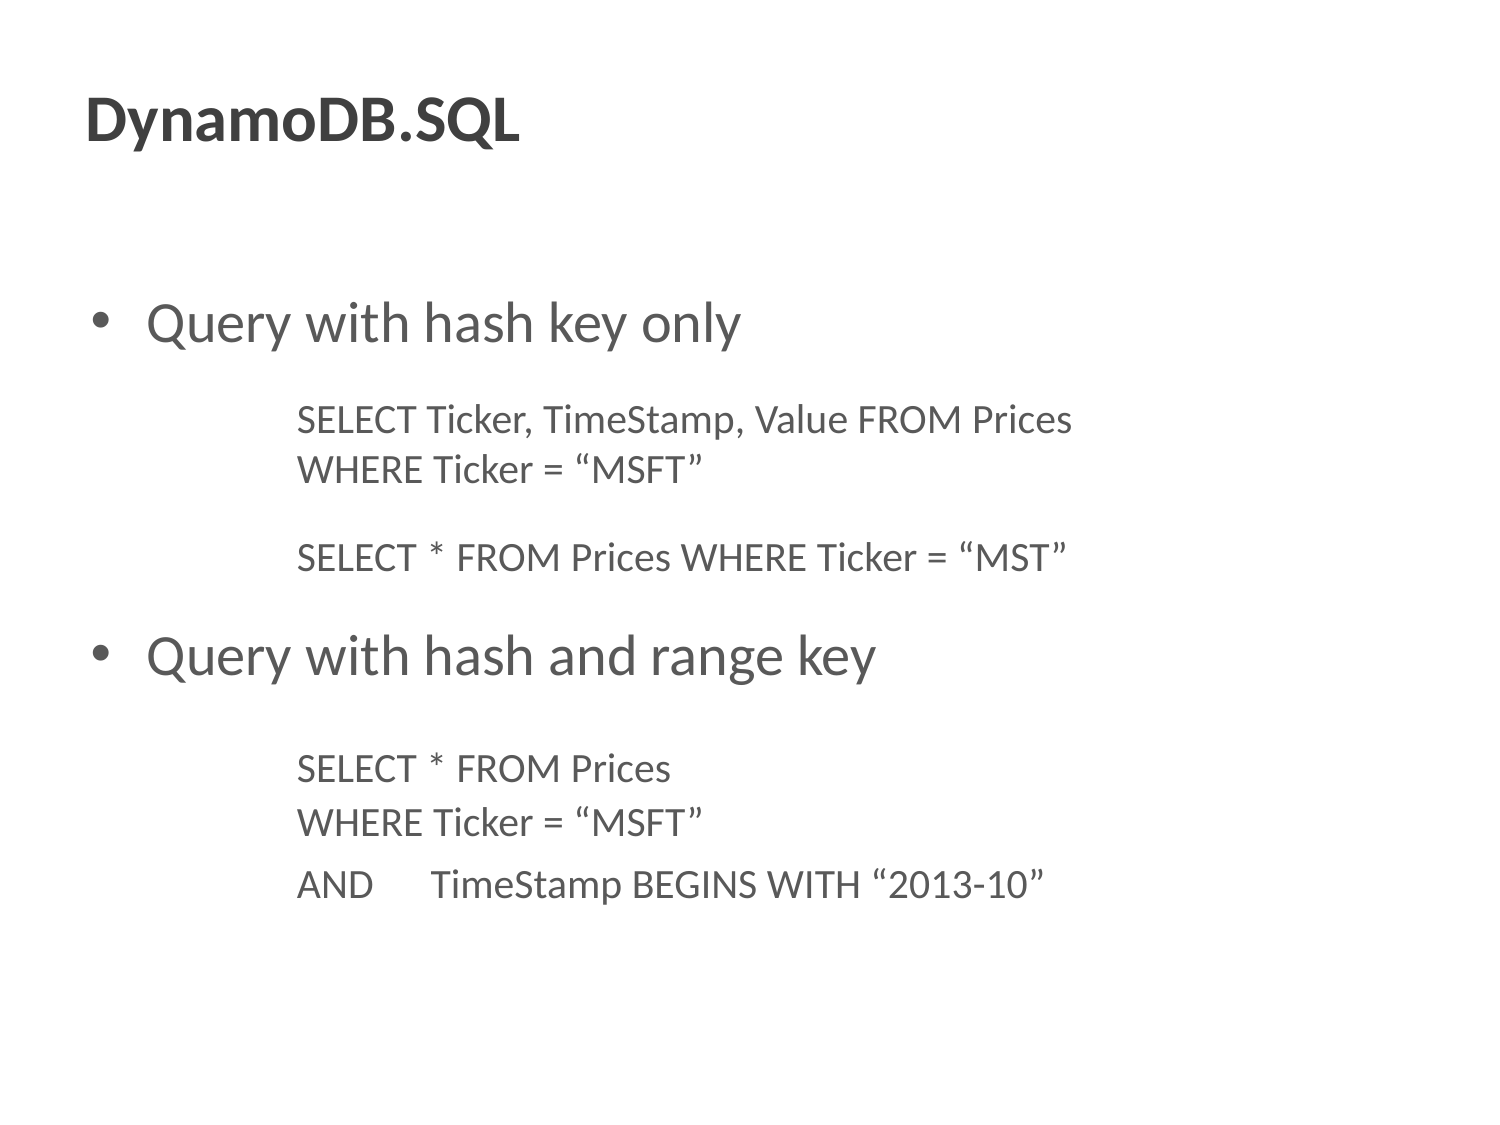

# DynamoDB.SQL
Query with hash key only
		SELECT Ticker, TimeStamp, Value FROM Prices
		WHERE Ticker = “MSFT”
		SELECT * FROM Prices WHERE Ticker = “MST”
Query with hash and range key
		SELECT * FROM Prices
		WHERE Ticker = “MSFT”
		AND      TimeStamp BEGINS WITH “2013-10”